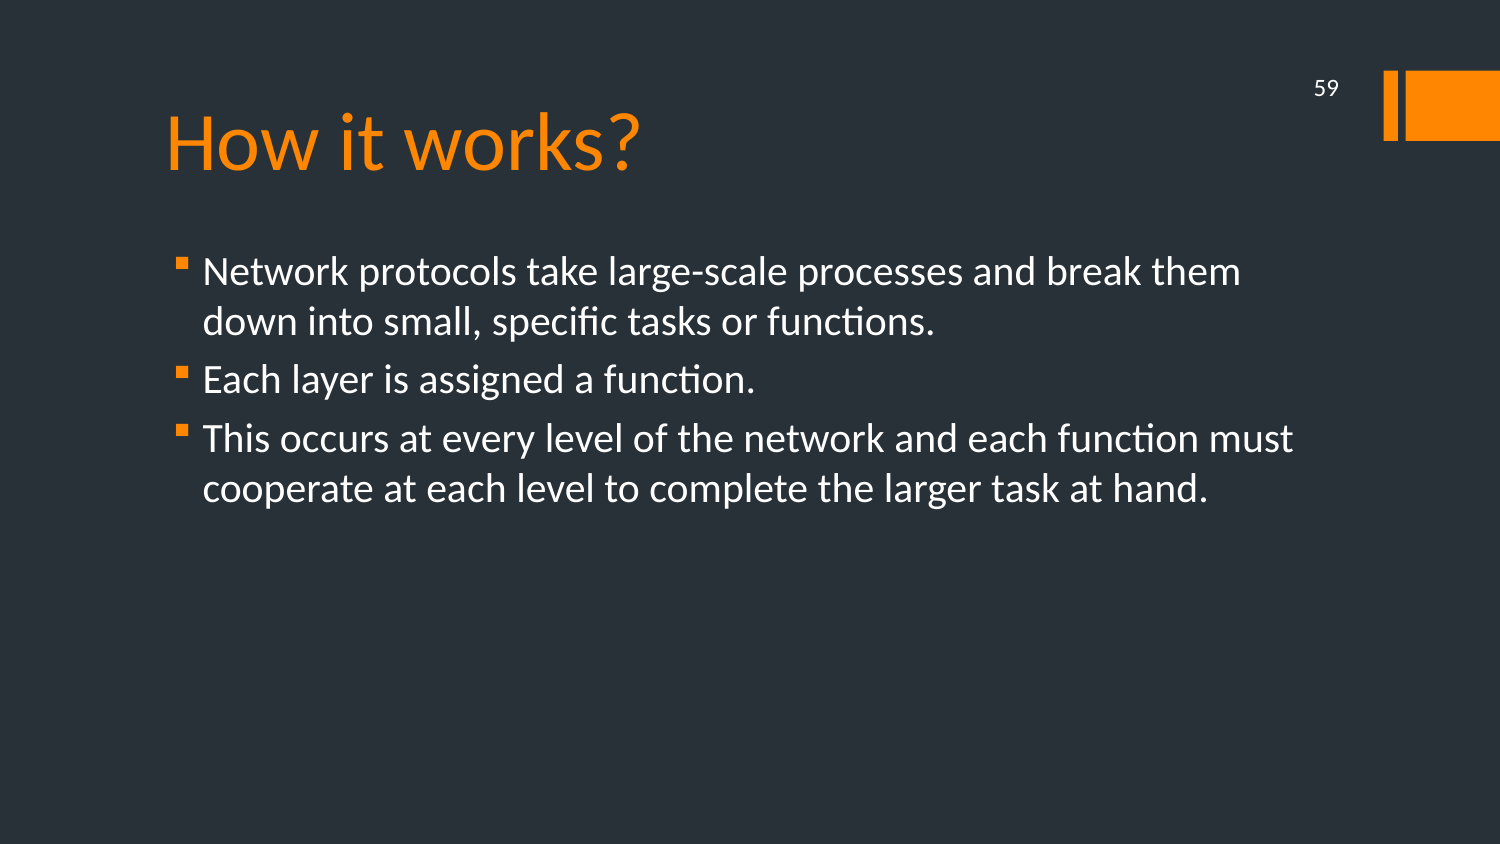

# How it works?
59
Network protocols take large-scale processes and break them down into small, specific tasks or functions.
Each layer is assigned a function.
This occurs at every level of the network and each function must cooperate at each level to complete the larger task at hand.